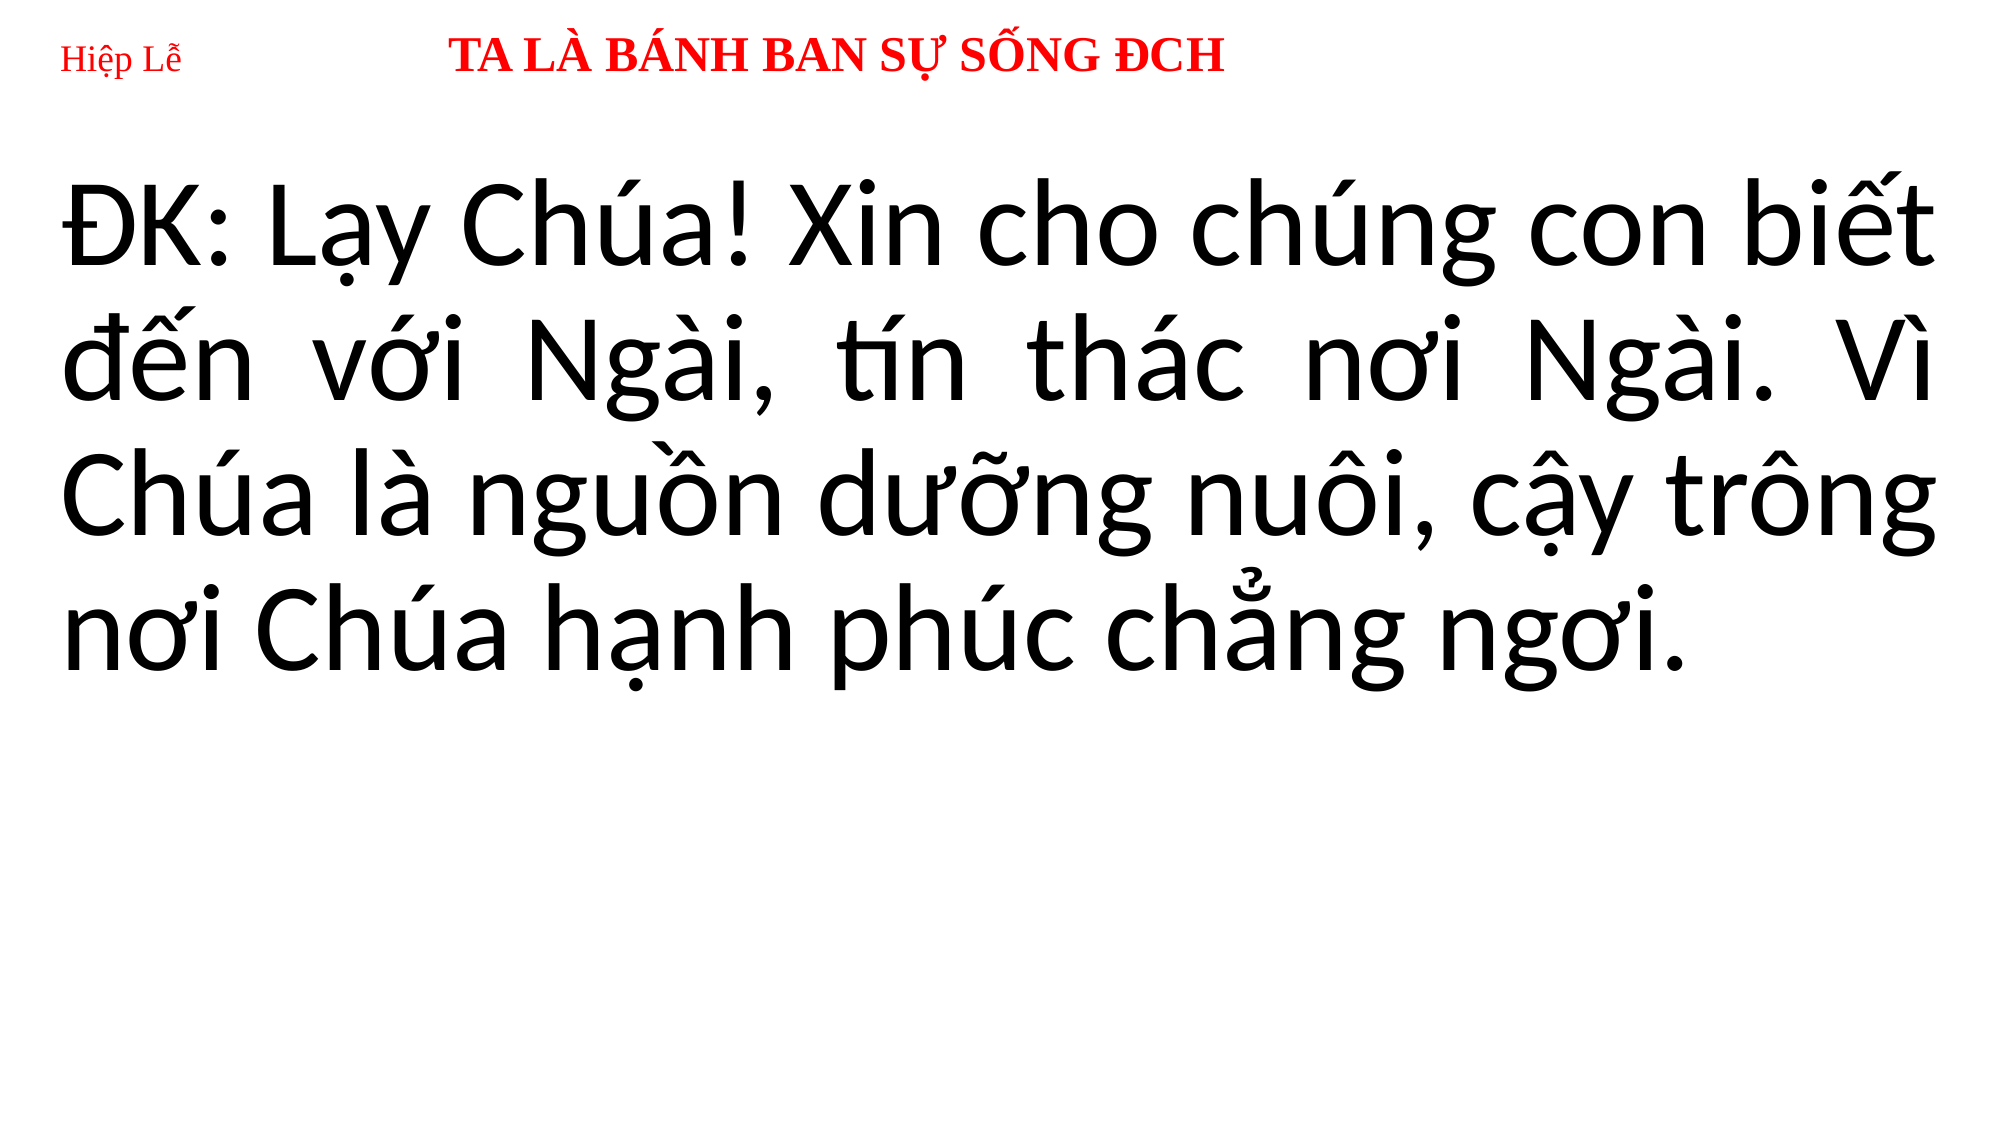

# Hiệp Lễ                            TA LÀ BÁNH BAN SỰ SỐNG ĐCH
ĐK: Lạy Chúa! Xin cho chúng con biết đến với Ngài, tín thác nơi Ngài. Vì Chúa là nguồn dưỡng nuôi, cậy trông nơi Chúa hạnh phúc chẳng ngơi.